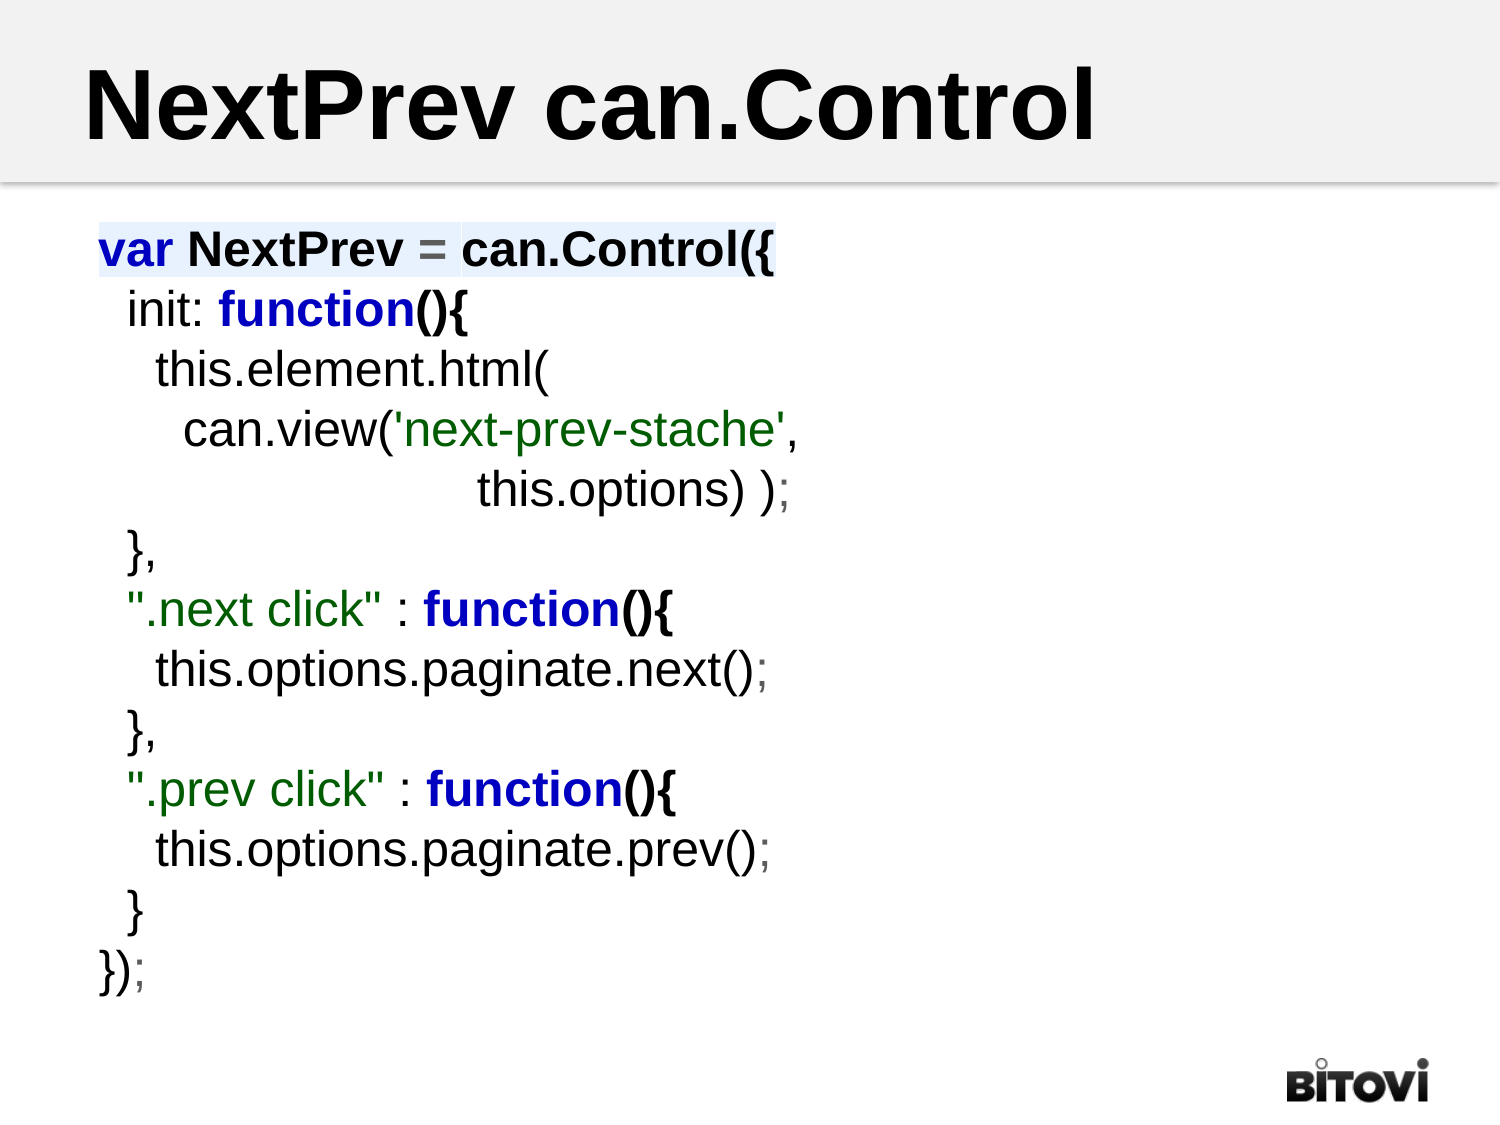

NextPrev can.Control
var NextPrev = can.Control({
  init: function(){
    this.element.html(
      can.view('next-prev-stache',
                           this.options) );
  },
  ".next click" : function(){
    this.options.paginate.next();
  },
  ".prev click" : function(){
    this.options.paginate.prev();
  }
});